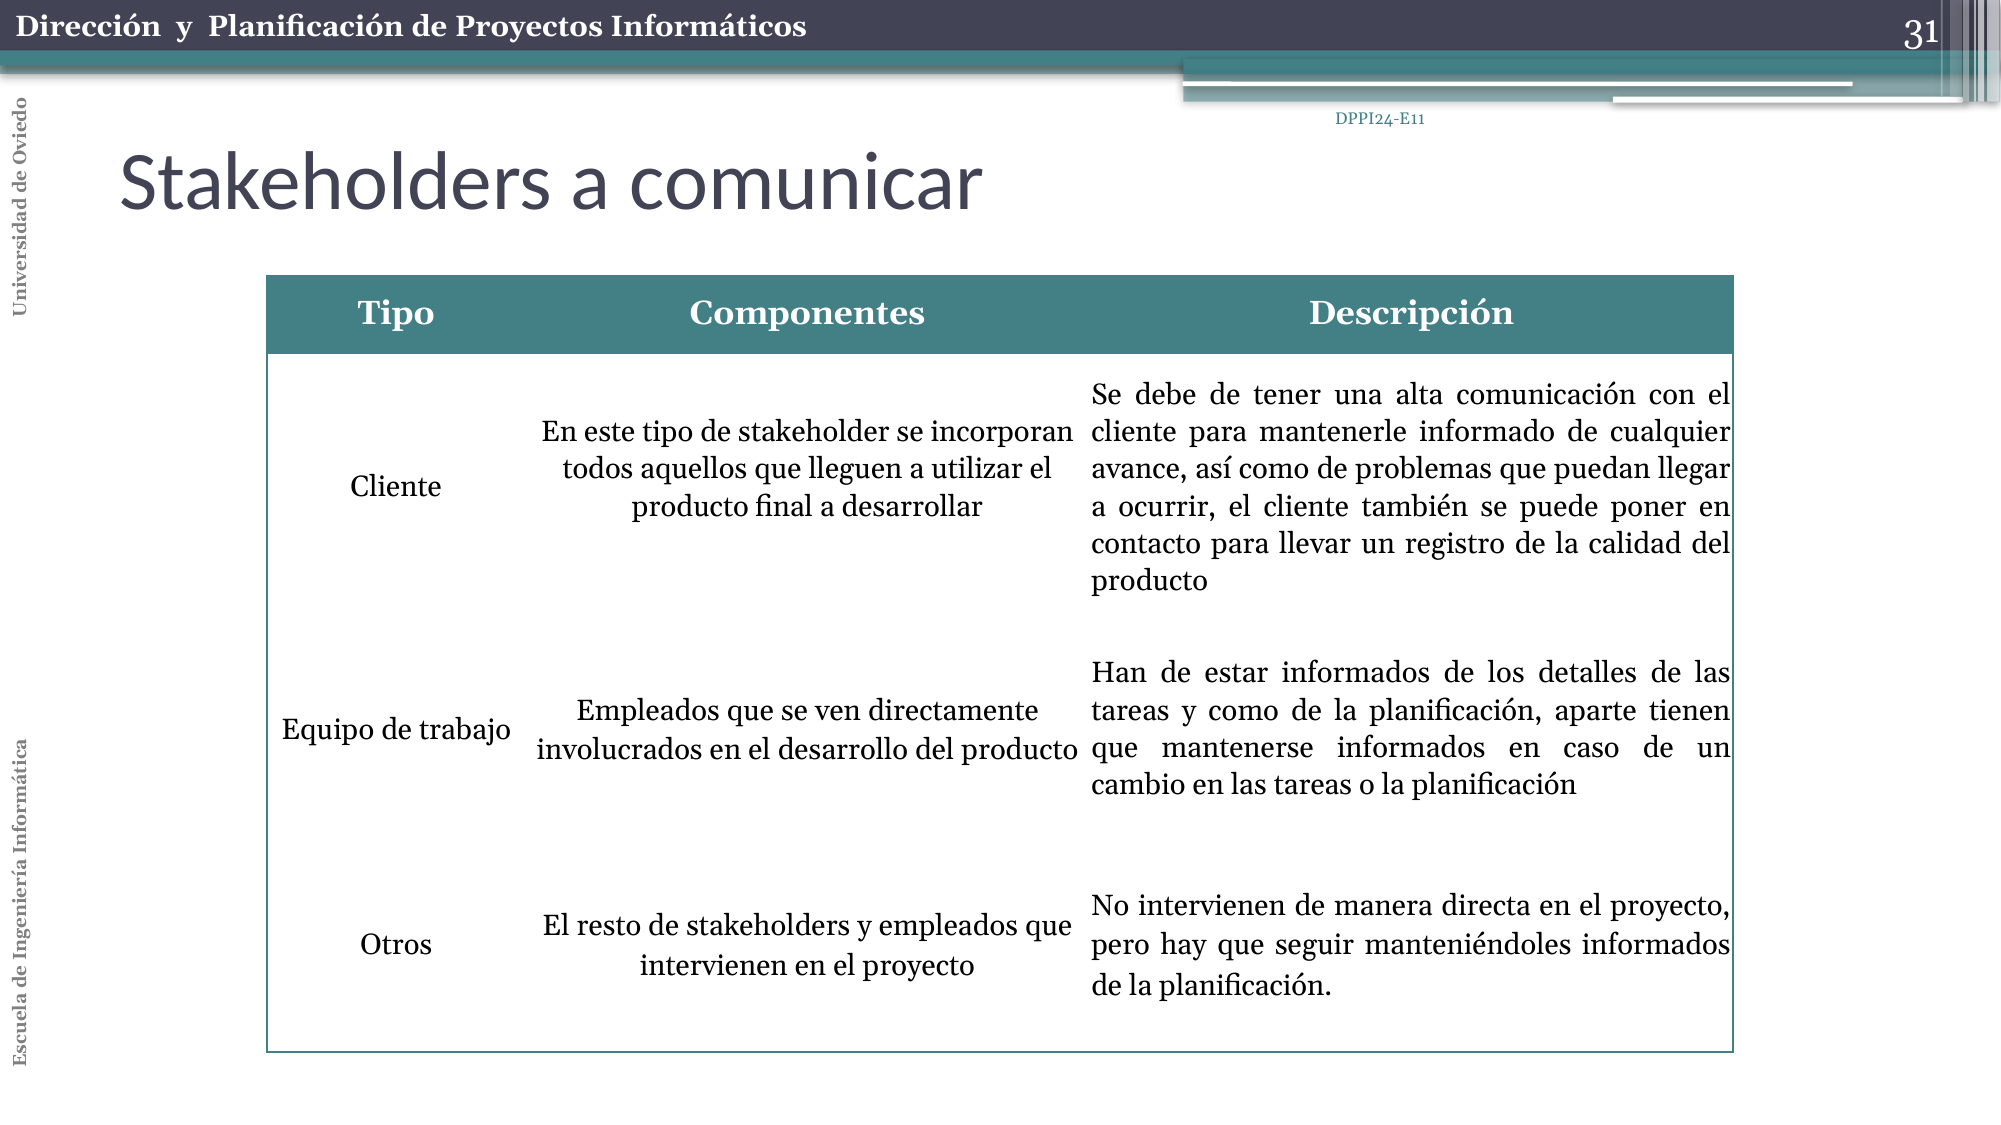

31
DPPI24-E11
Stakeholders a comunicar
| Tipo | Componentes | Descripción |
| --- | --- | --- |
| Cliente | En este tipo de stakeholder se incorporan todos aquellos que lleguen a utilizar el producto final a desarrollar | Se debe de tener una alta comunicación con el cliente para mantenerle informado de cualquier avance, así como de problemas que puedan llegar a ocurrir, el cliente también se puede poner en contacto para llevar un registro de la calidad del producto |
| Equipo de trabajo | Empleados que se ven directamente involucrados en el desarrollo del producto | Han de estar informados de los detalles de las tareas y como de la planificación, aparte tienen que mantenerse informados en caso de un cambio en las tareas o la planificación |
| Otros | El resto de stakeholders y empleados que intervienen en el proyecto | No intervienen de manera directa en el proyecto, pero hay que seguir manteniéndoles informados de la planificación. |